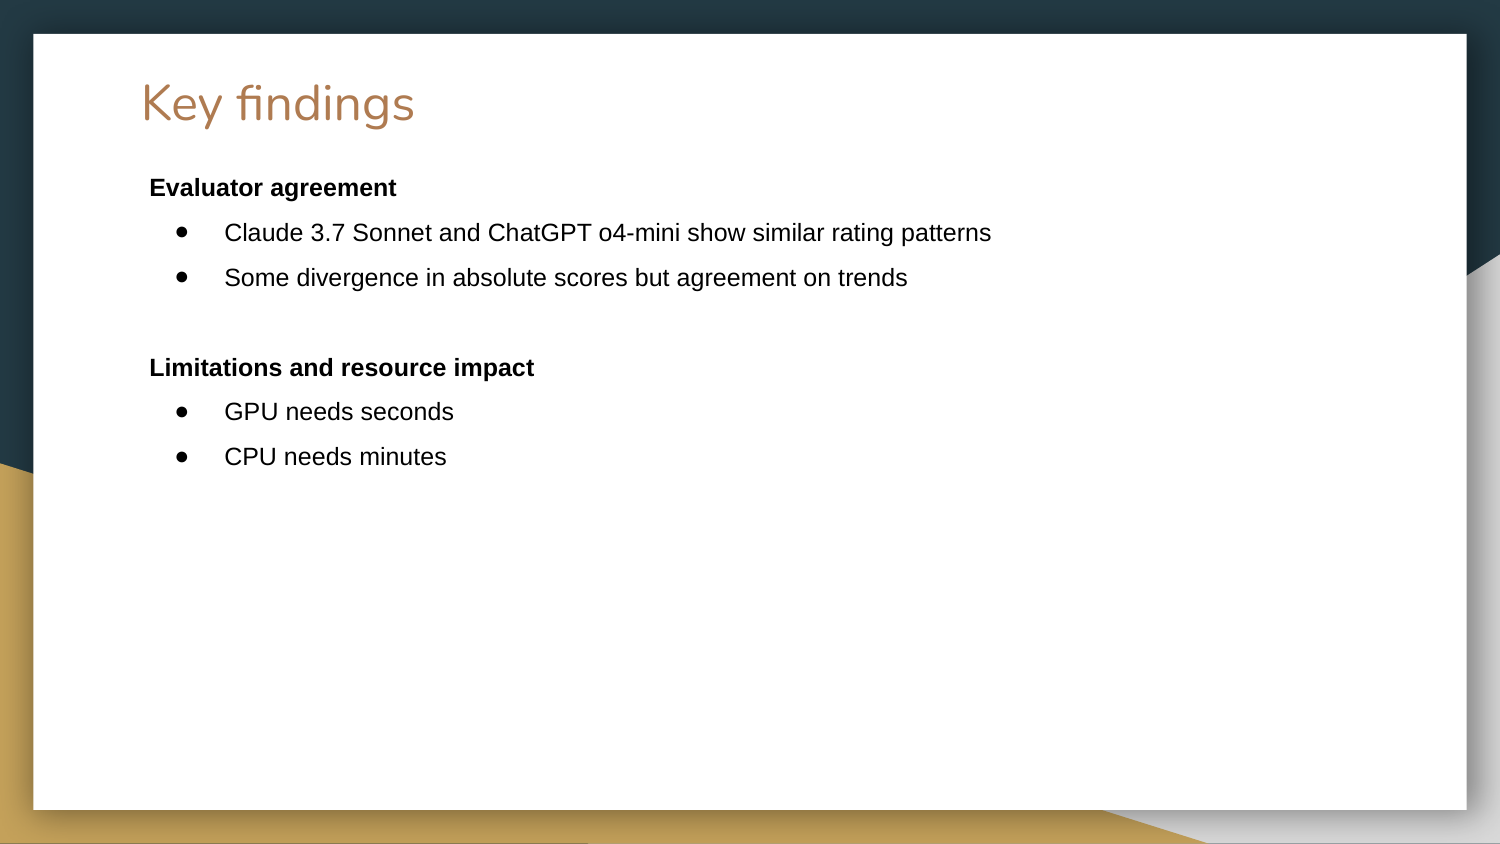

# Key findings
Evaluator agreement
Claude 3.7 Sonnet and ChatGPT o4-mini show similar rating patterns
Some divergence in absolute scores but agreement on trends

Limitations and resource impact
GPU needs seconds
CPU needs minutes